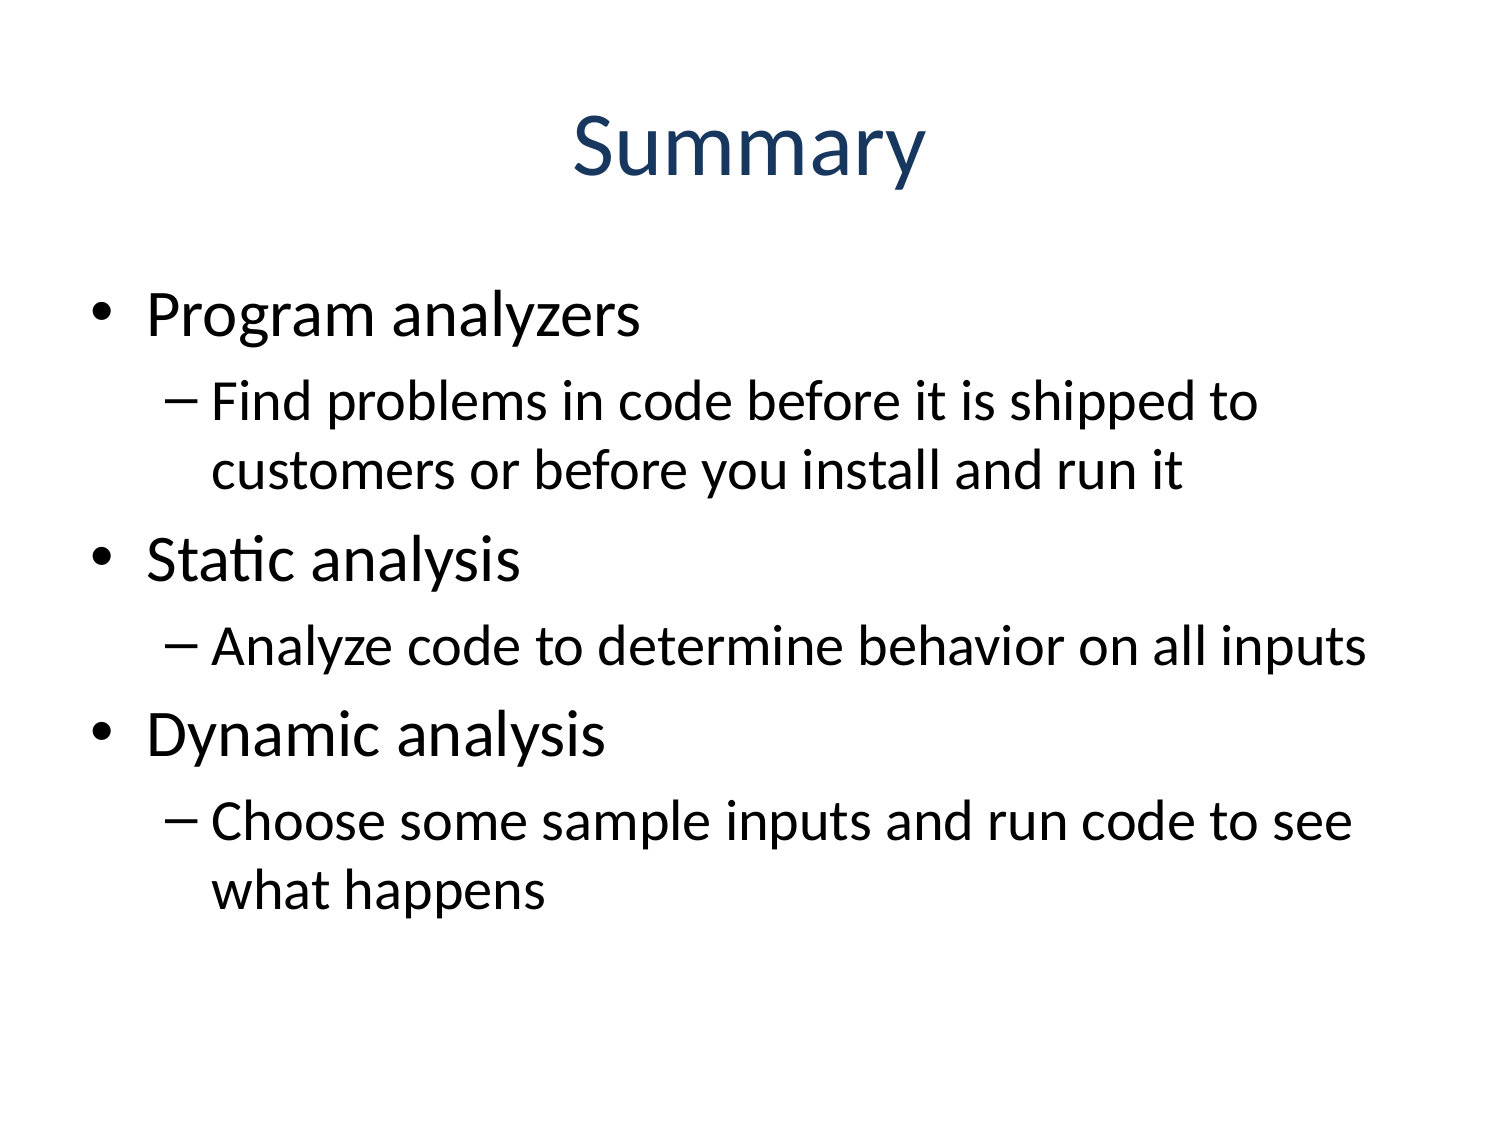

# Summary
Program analyzers
Find problems in code before it is shipped to customers or before you install and run it
Static analysis
Analyze code to determine behavior on all inputs
Dynamic analysis
Choose some sample inputs and run code to see what happens